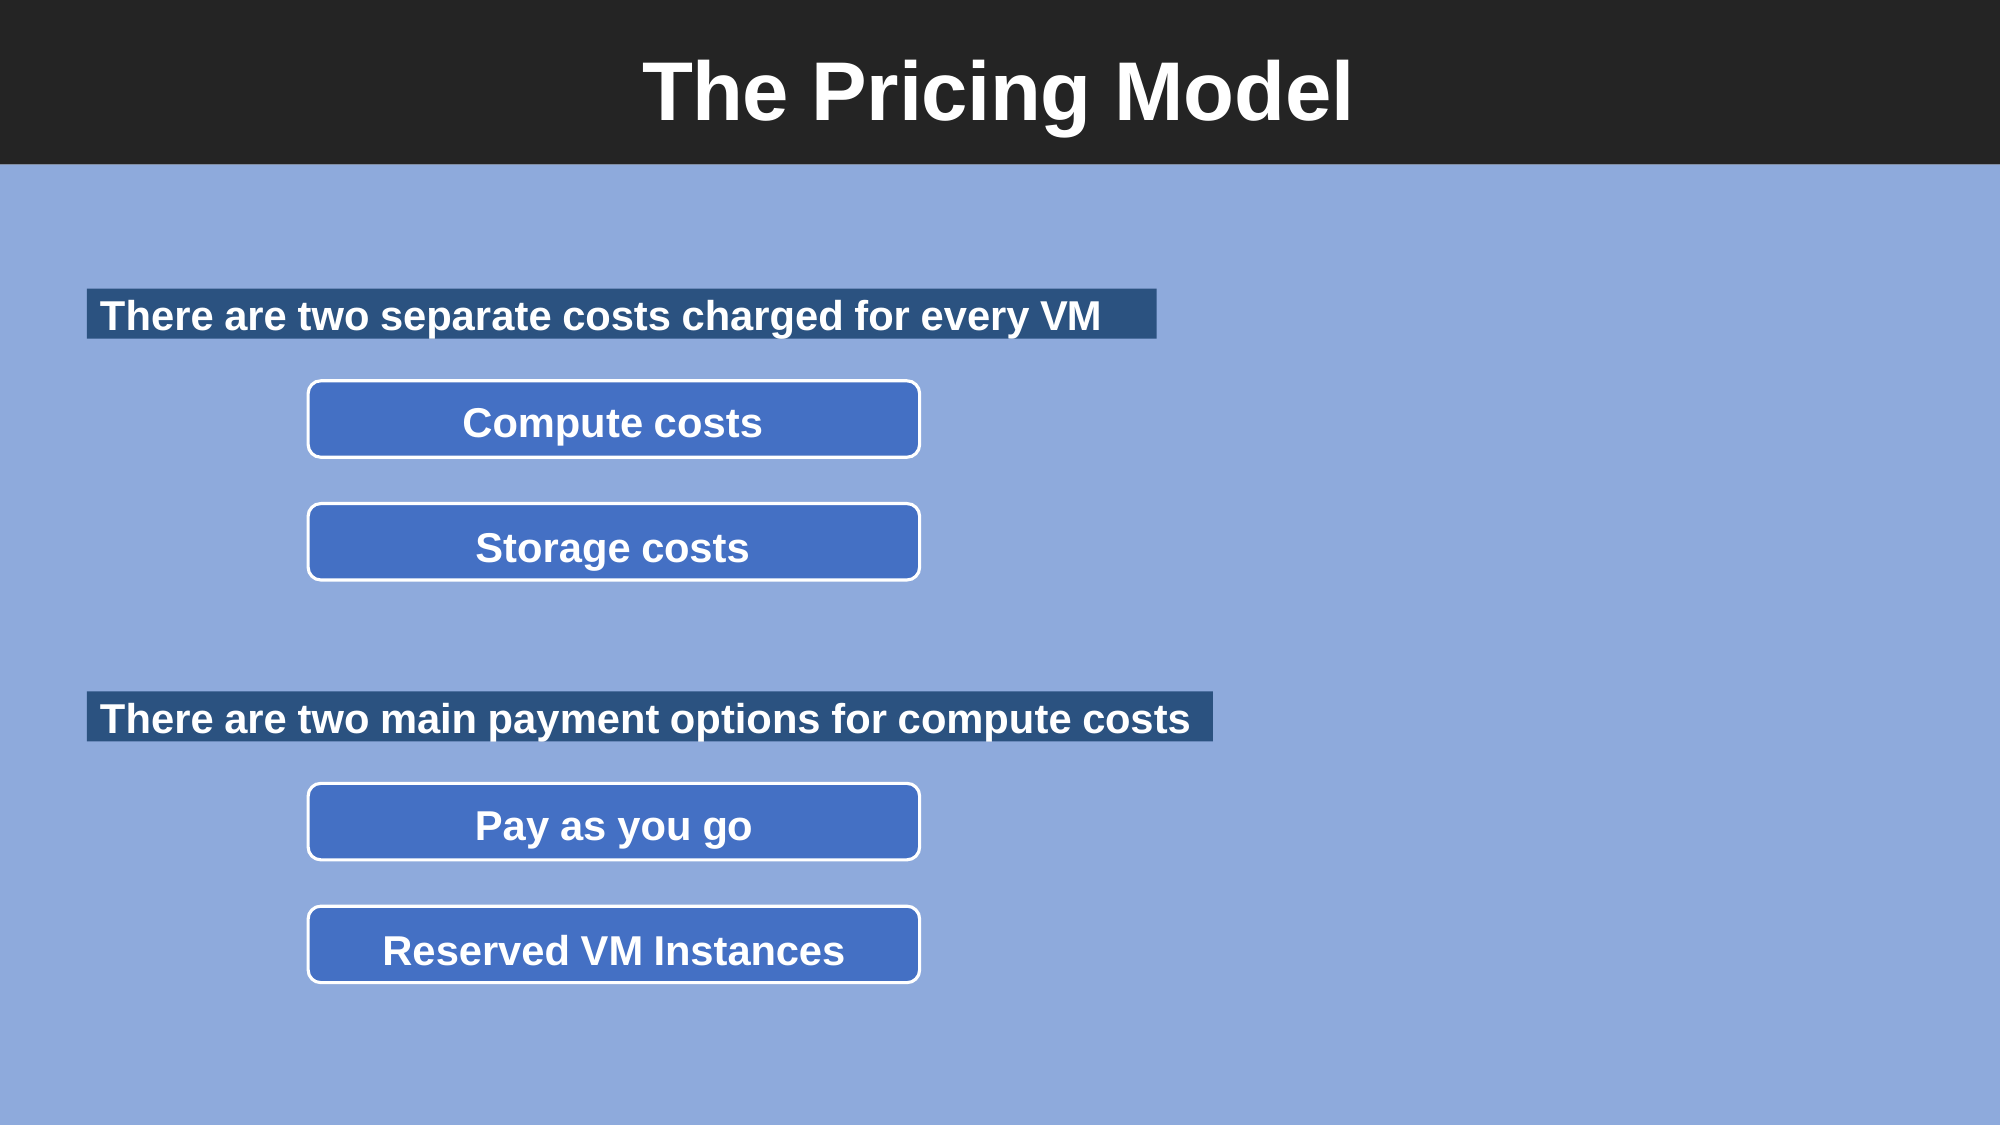

# The Pricing Model
There are two separate costs charged for every VM

Compute costs

Storage costs

There are two main payment options for compute costs

Pay as you go

Reserved VM Instances